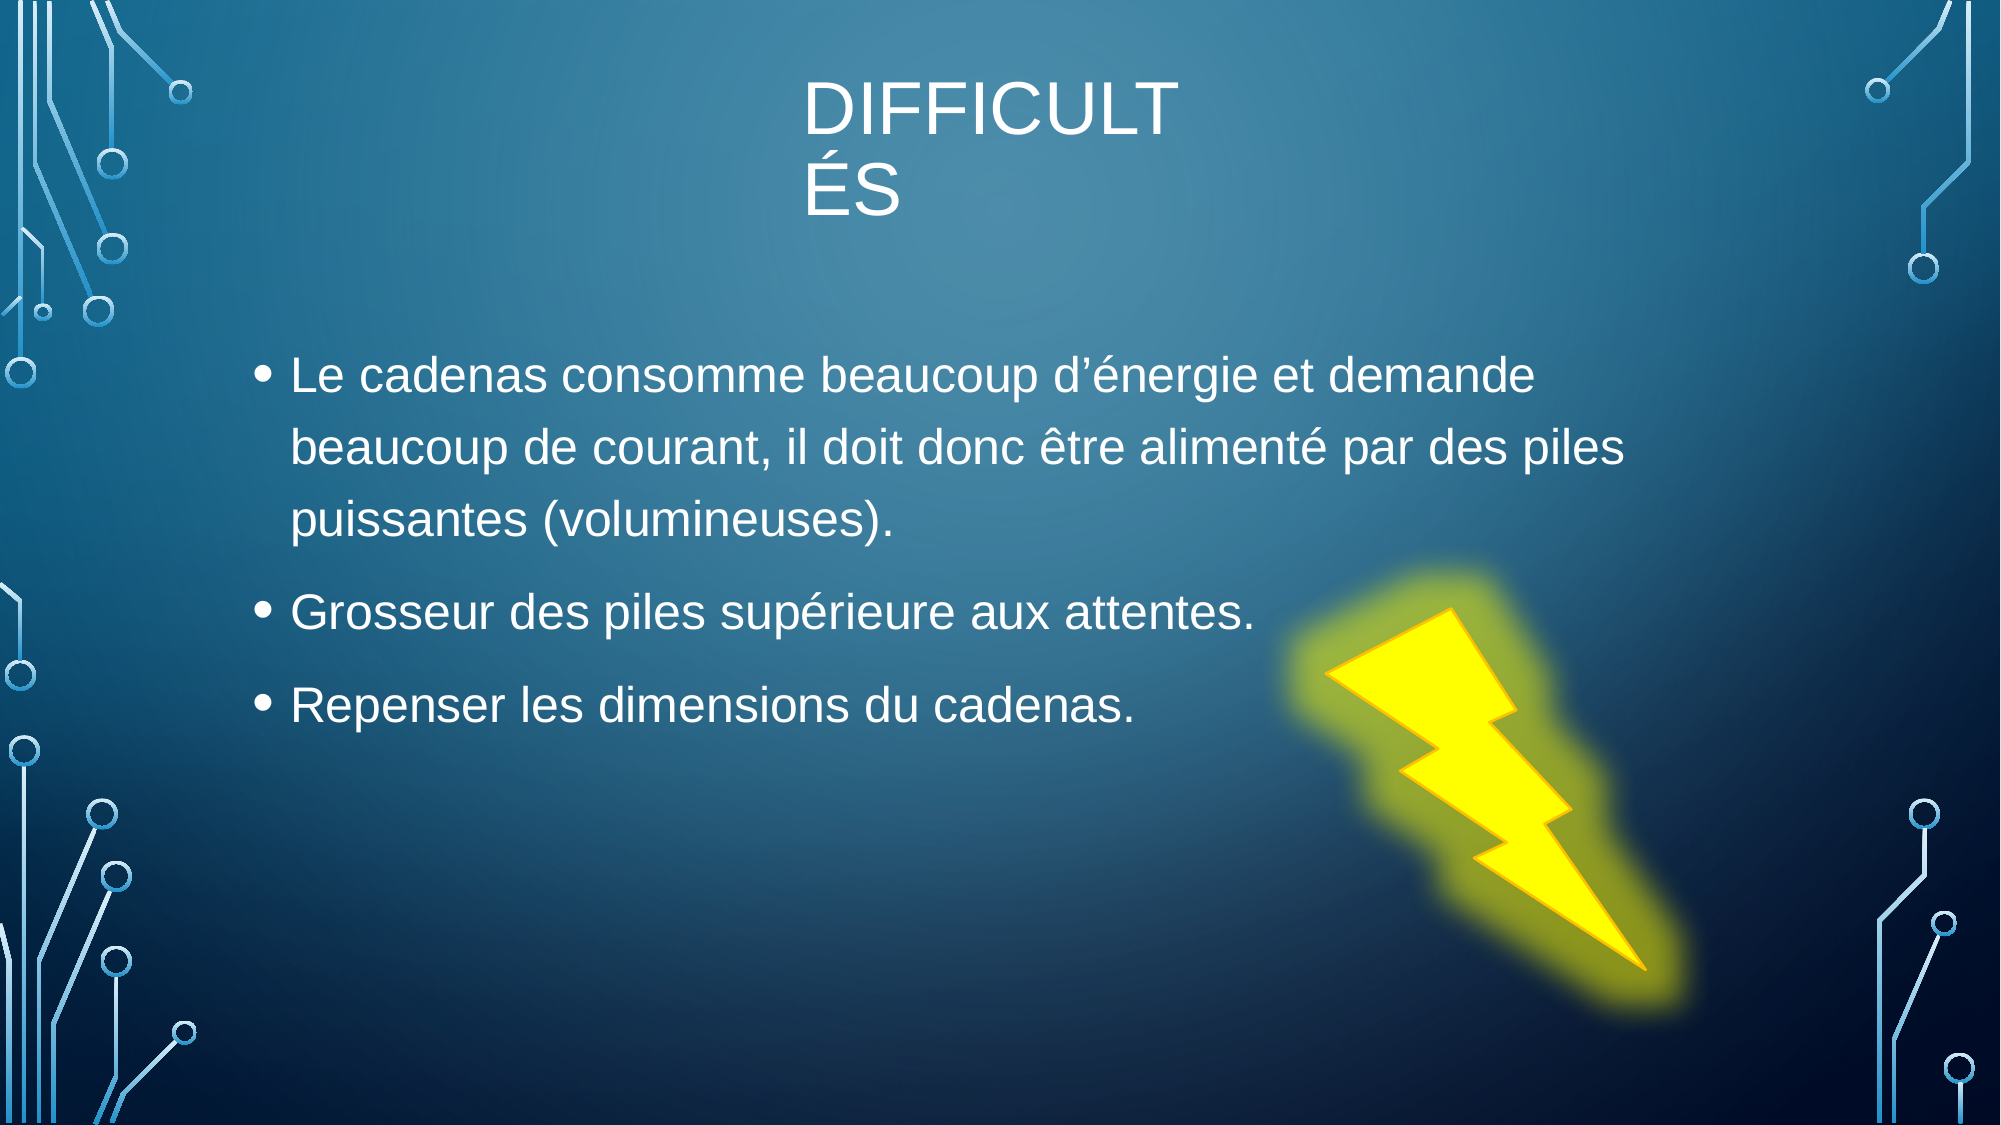

# Difficultés
Le cadenas consomme beaucoup d’énergie et demande beaucoup de courant, il doit donc être alimenté par des piles puissantes (volumineuses).
Grosseur des piles supérieure aux attentes.
Repenser les dimensions du cadenas.